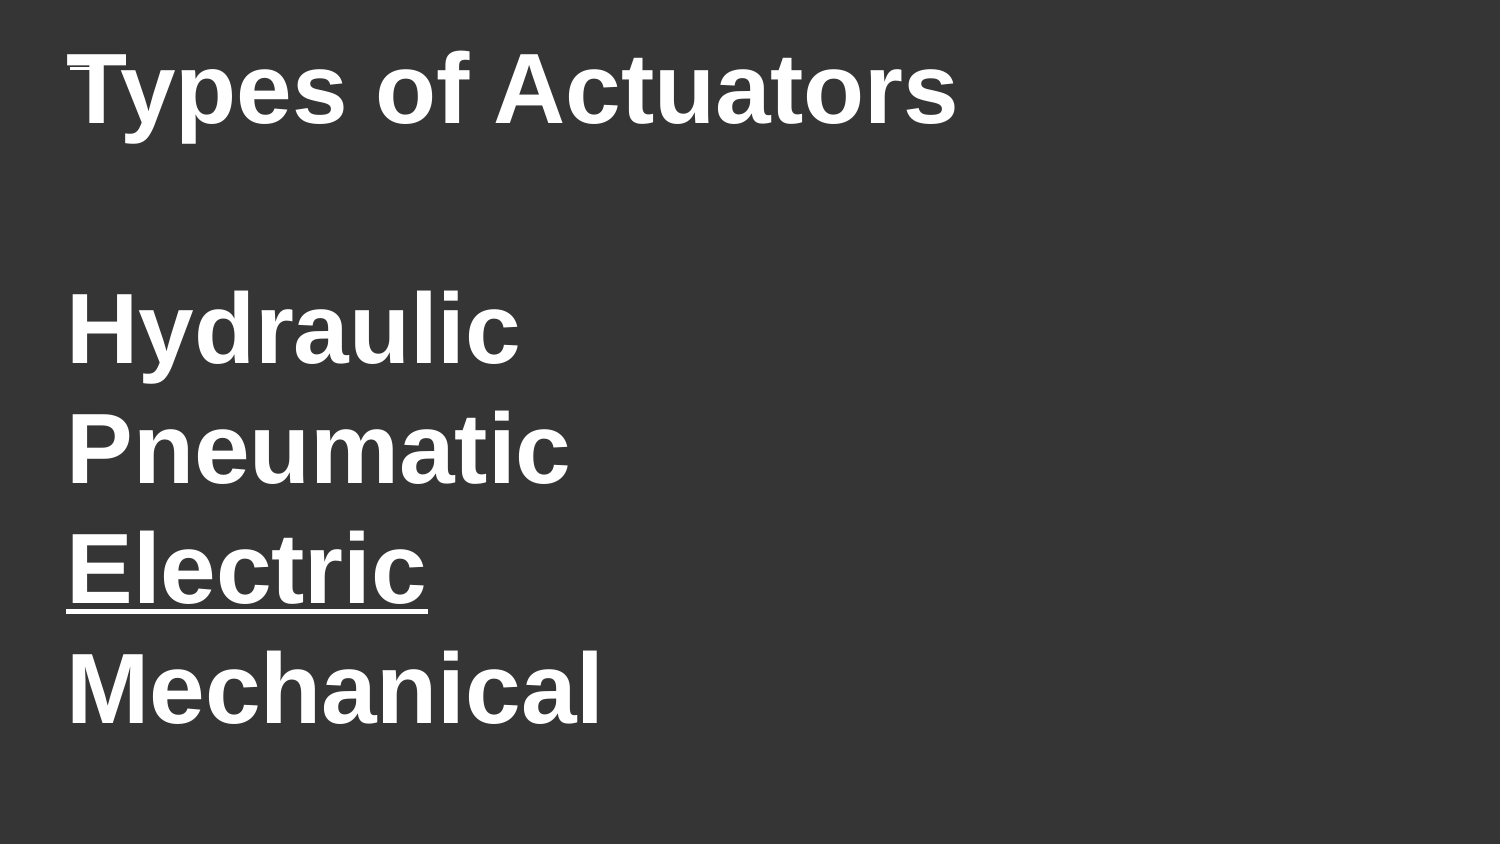

# Types of Actuators
Hydraulic
Pneumatic
Electric
Mechanical